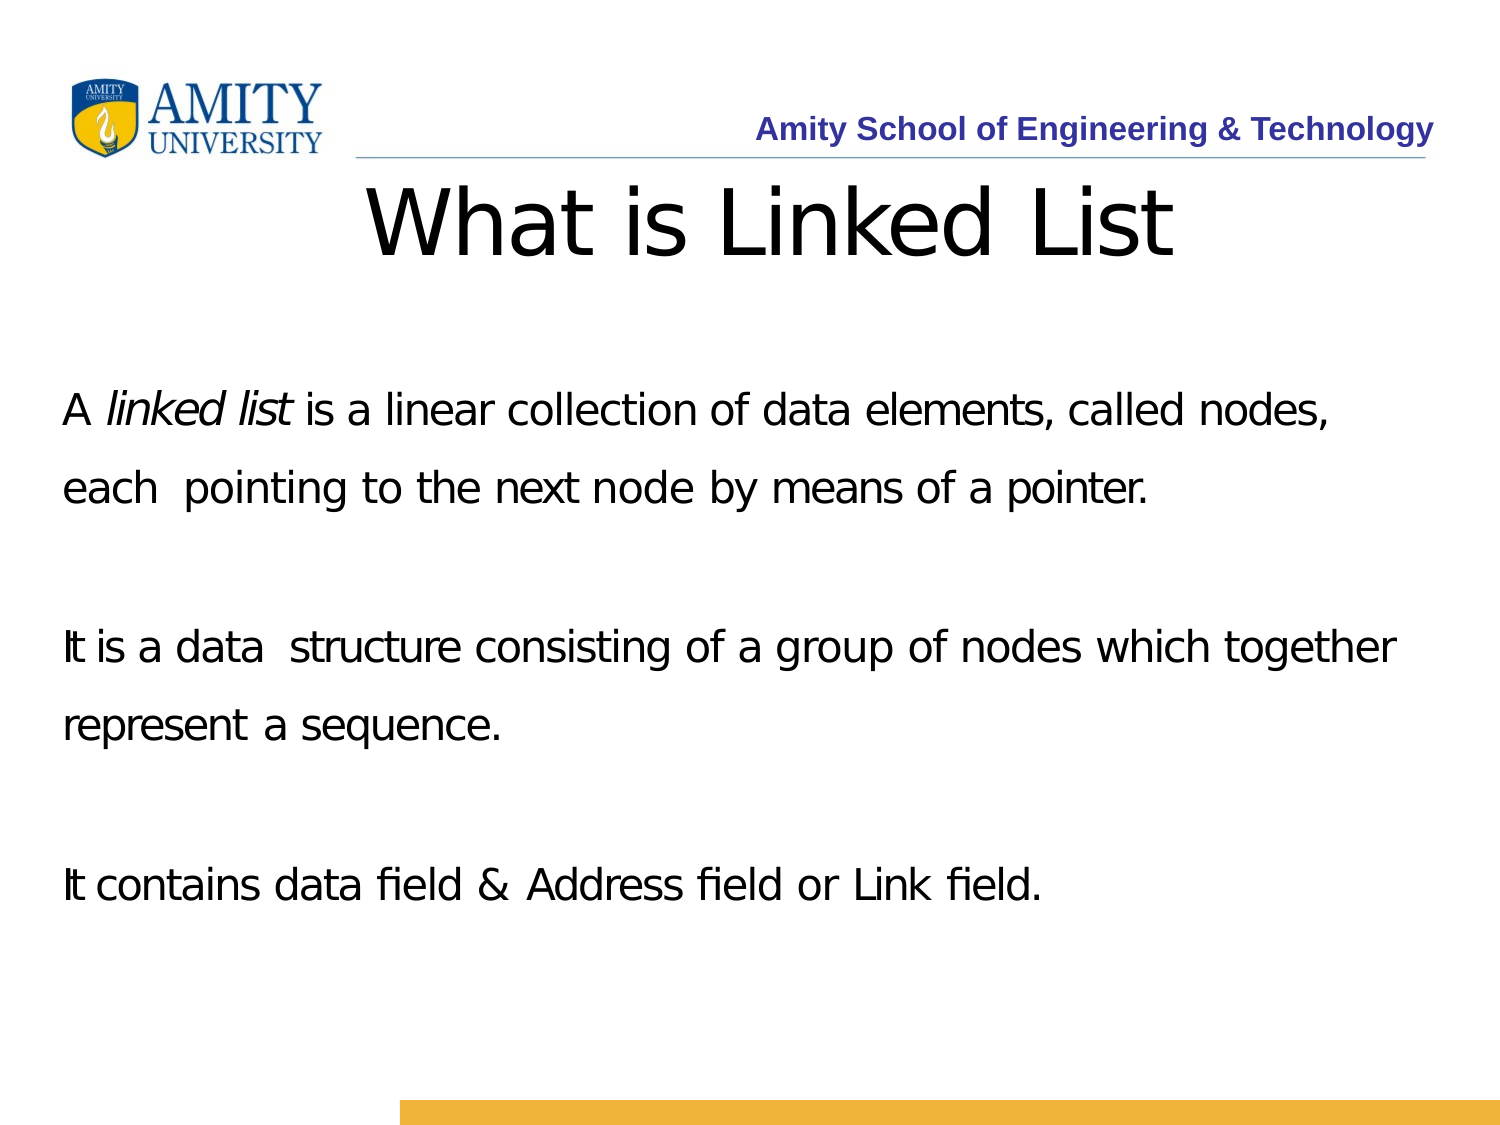

# What is Linked List
A linked list is a linear collection of data elements, called nodes, each  pointing to the next node by means of a pointer.

It is a data  structure consisting of a group of nodes which together represent a sequence.

It contains data field & Address field or Link field.